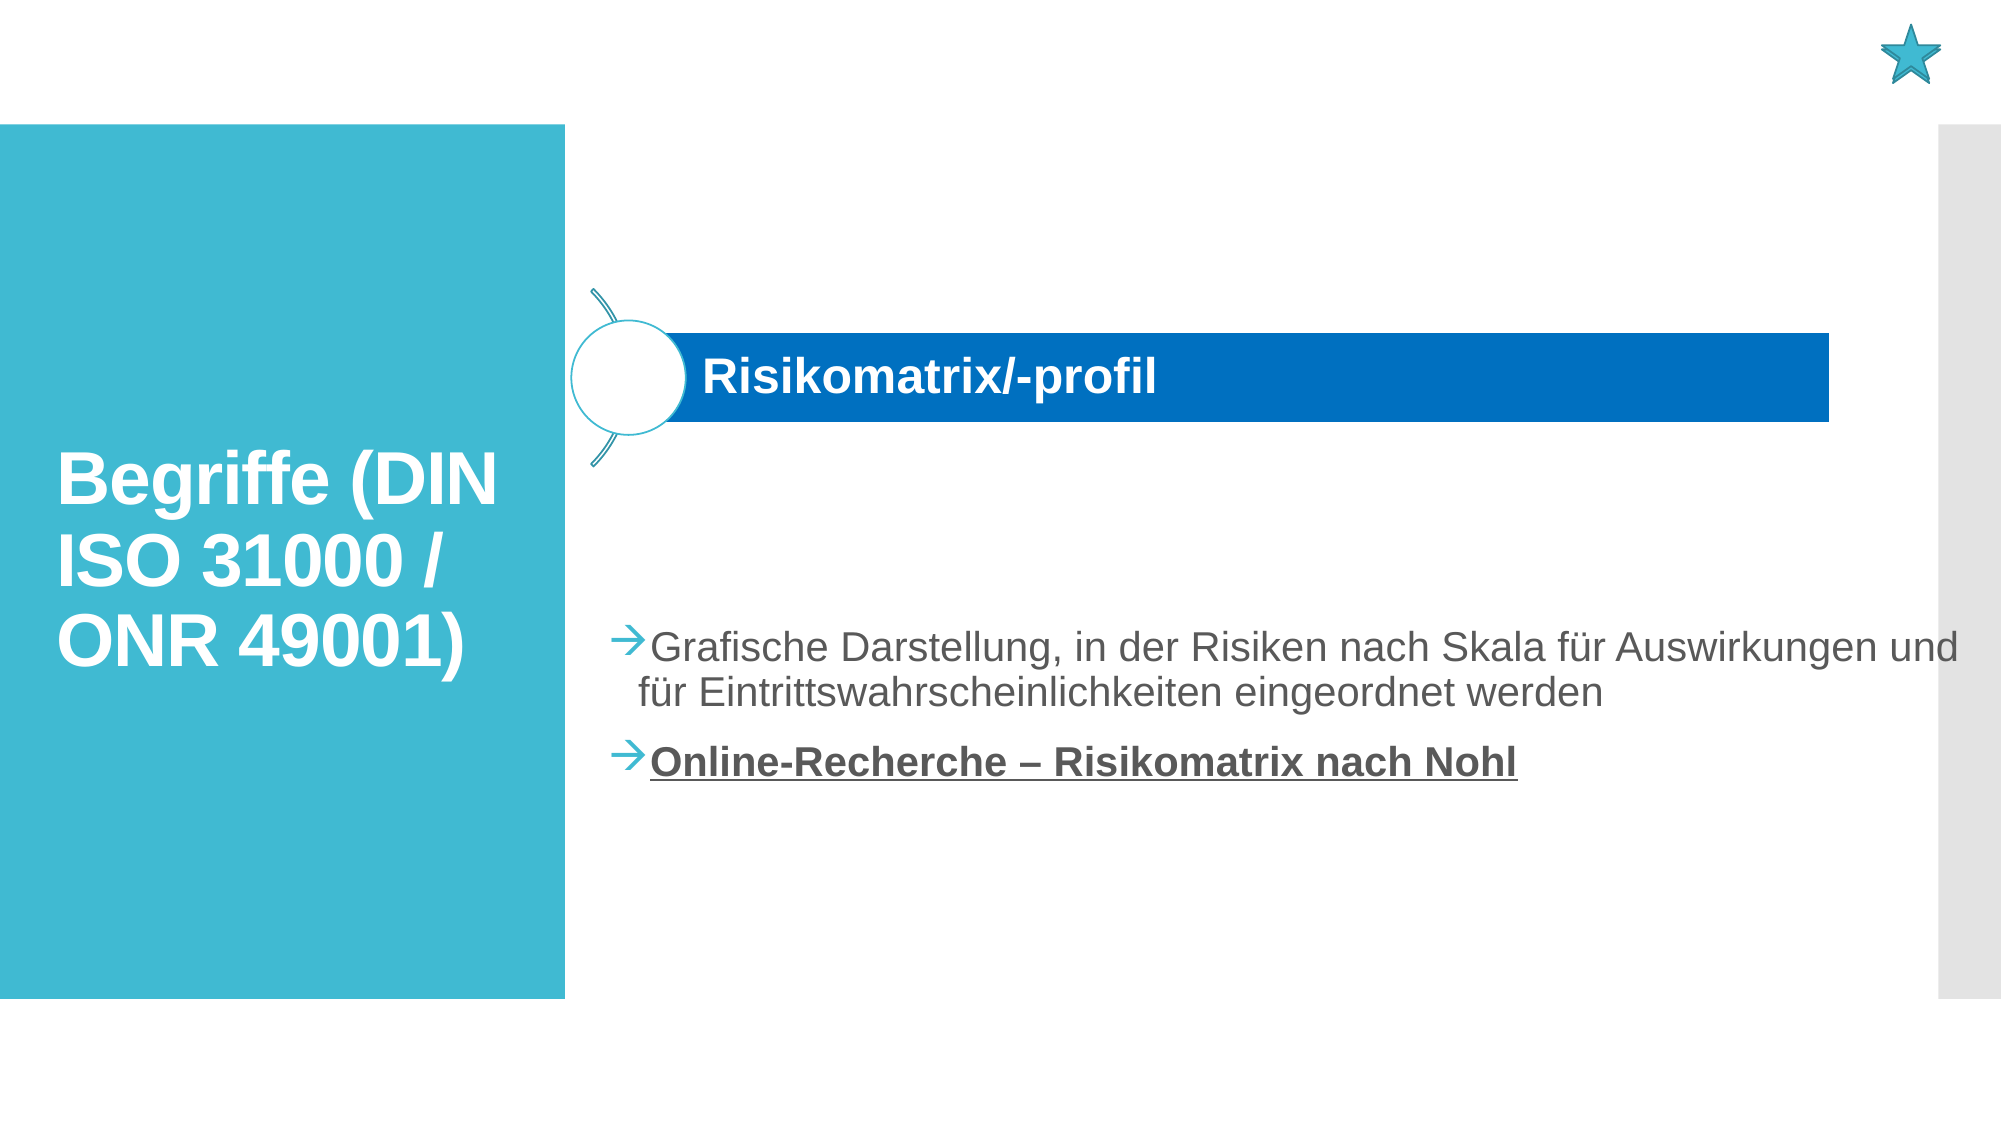

# Begriffe (DIN ISO 31000 / ONR 49001)
Risikomatrix/-profil

Grafische Darstellung, in der Risiken nach Skala für Auswirkungen und für Eintrittswahrscheinlichkeiten eingeordnet werden
Online-Recherche – Risikomatrix nach Nohl